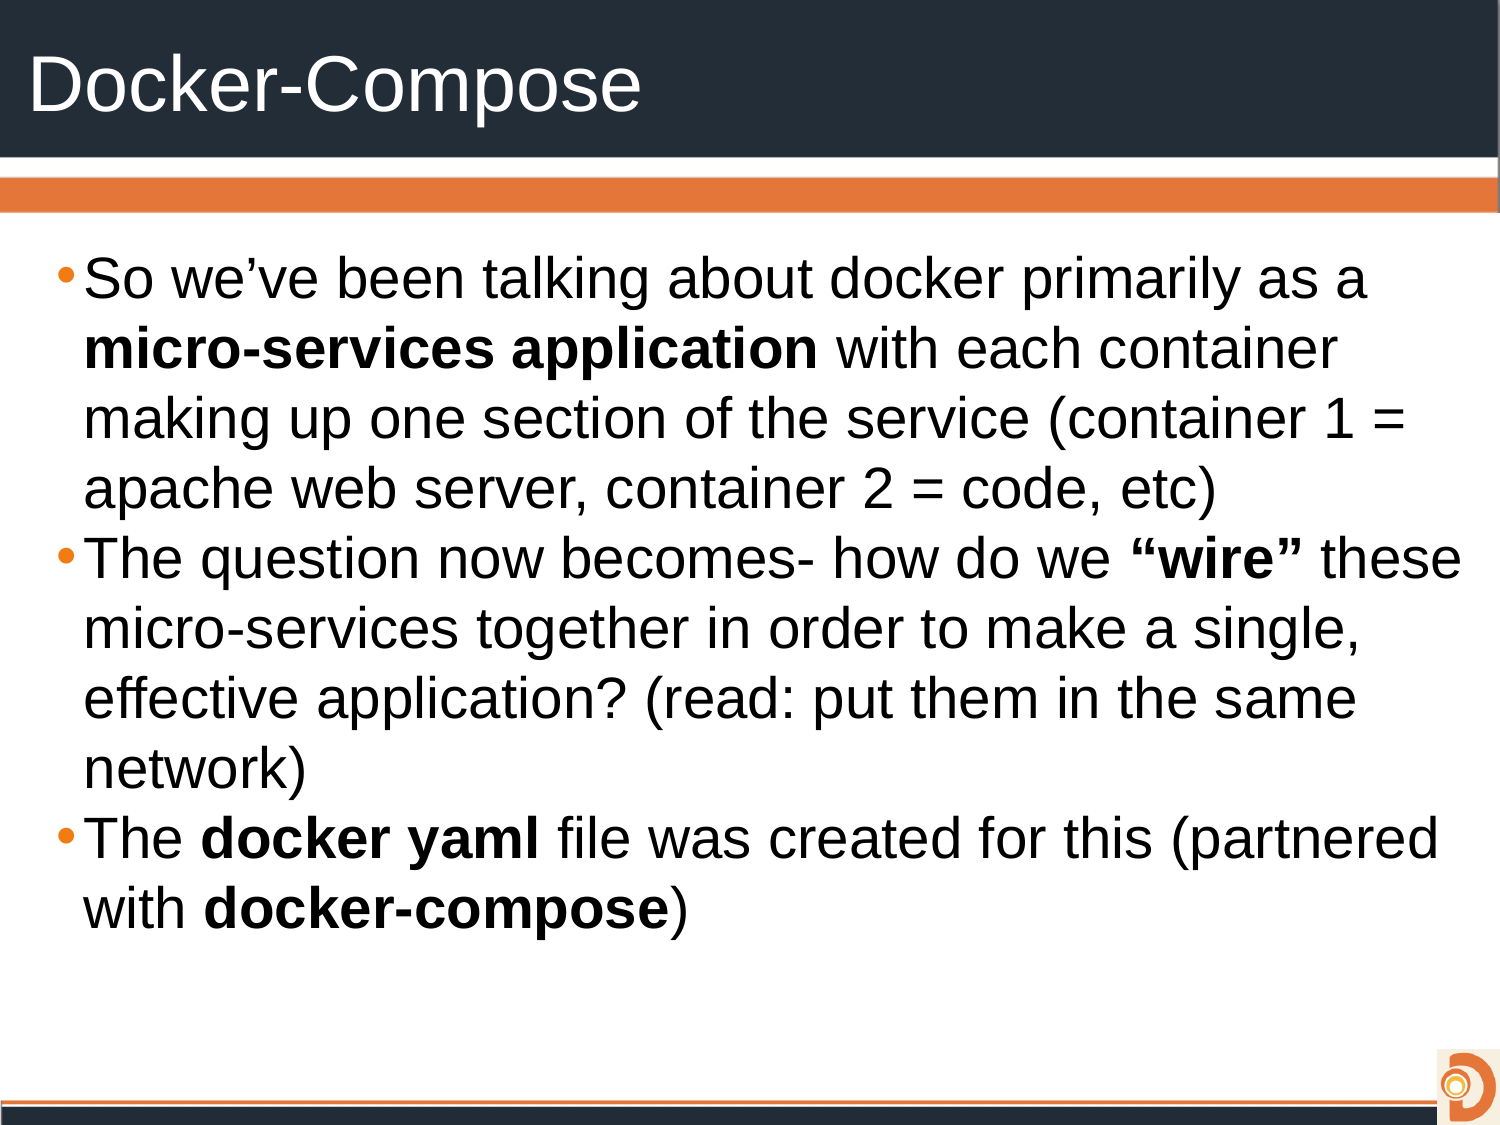

# Docker-Compose
So we’ve been talking about docker primarily as a micro-services application with each container making up one section of the service (container 1 = apache web server, container 2 = code, etc)
The question now becomes- how do we “wire” these micro-services together in order to make a single, effective application? (read: put them in the same network)
The docker yaml file was created for this (partnered with docker-compose)